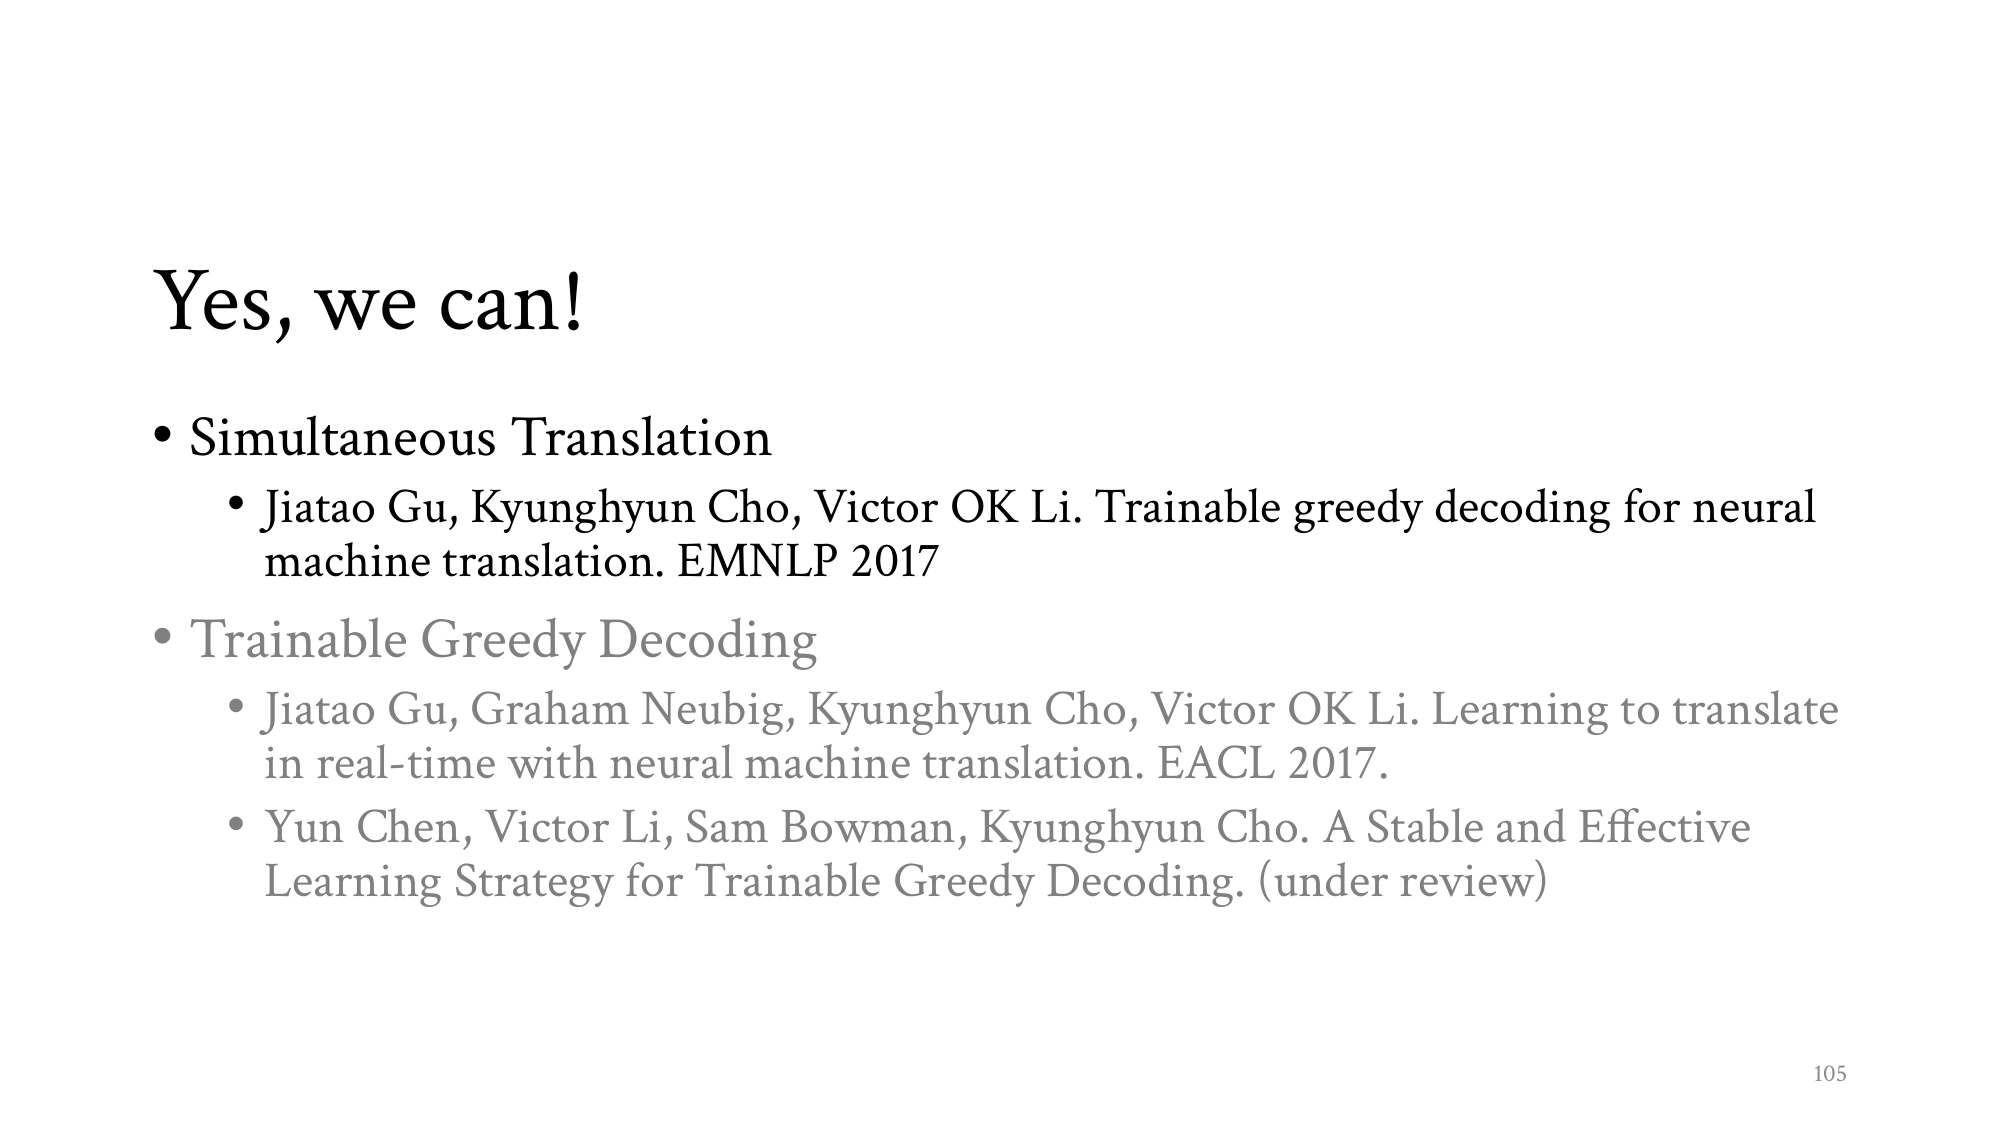

# Yes, we can!
Simultaneous Translation
Jiatao Gu, Kyunghyun Cho, Victor OK Li. Trainable greedy decoding for neural machine translation. EMNLP 2017
Trainable Greedy Decoding
Jiatao Gu, Graham Neubig, Kyunghyun Cho, Victor OK Li. Learning to translate in real-time with neural machine translation. EACL 2017.
Yun Chen, Victor Li, Sam Bowman, Kyunghyun Cho. A Stable and Effective Learning Strategy for Trainable Greedy Decoding. (under review)
105